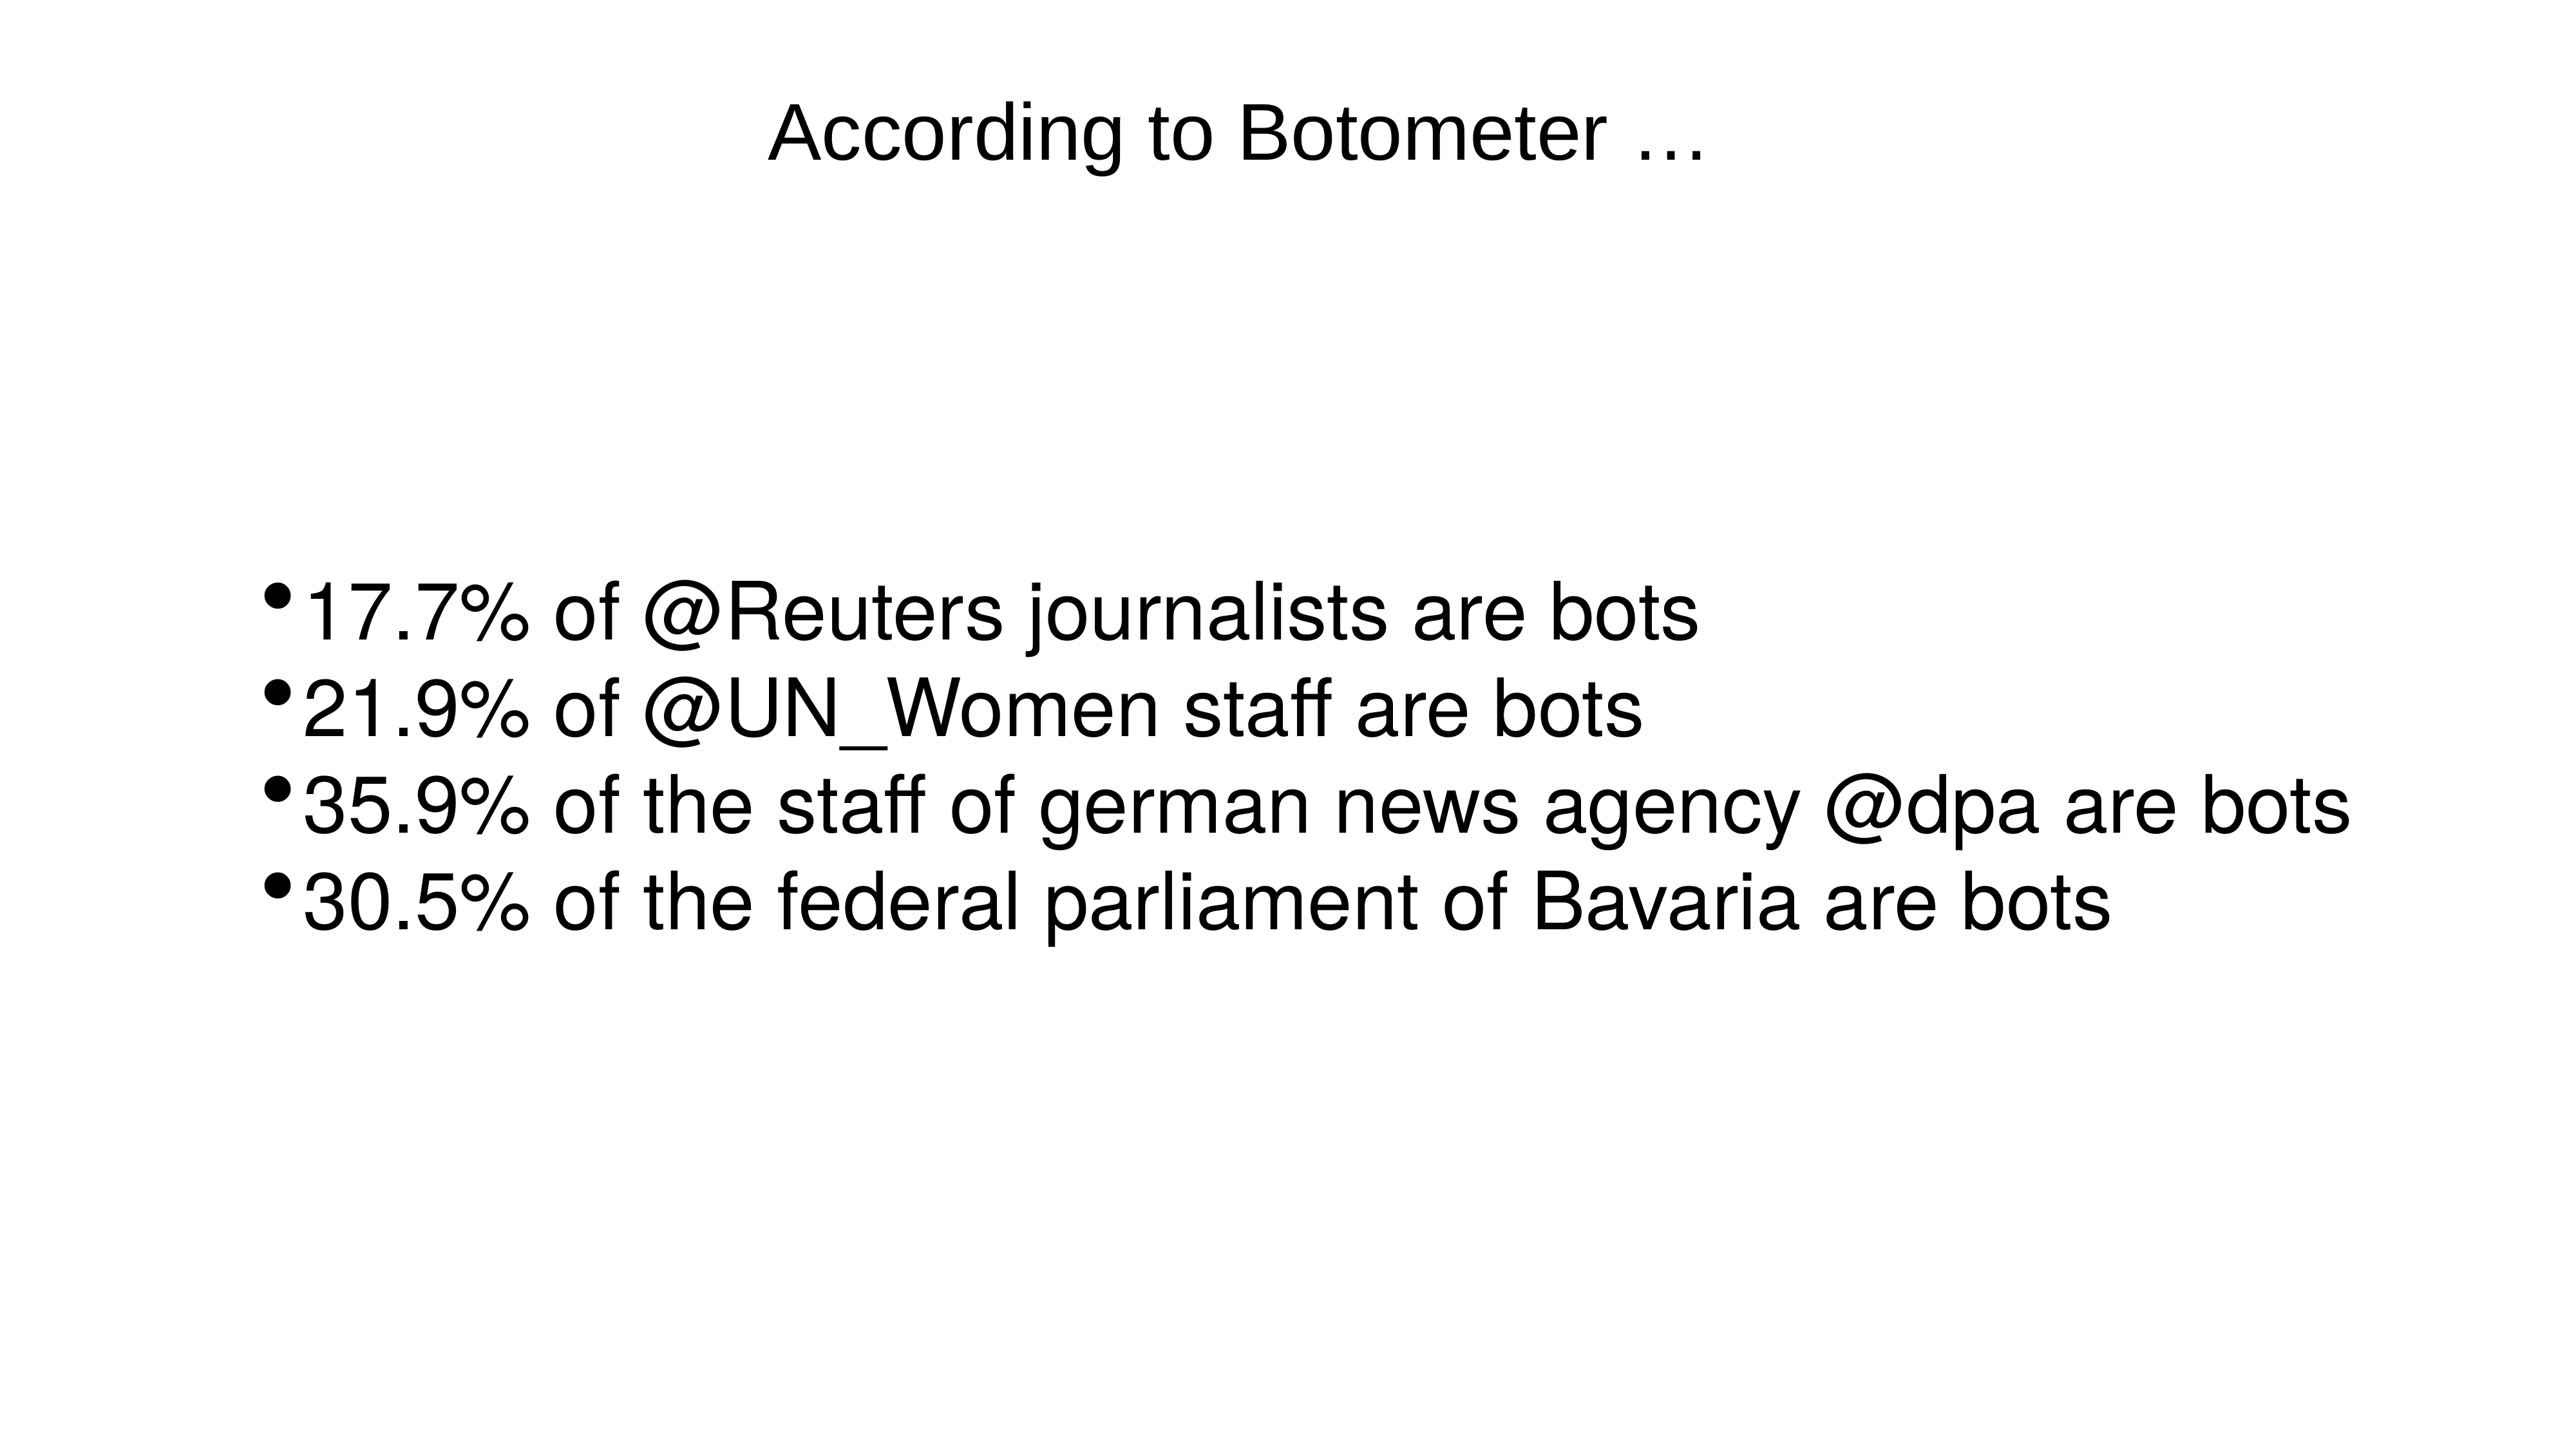

According to Botometer …
17.7% of @Reuters journalists are bots
21.9% of @UN_Women staff are bots
35.9% of the staff of german news agency @dpa are bots
30.5% of the federal parliament of Bavaria are bots